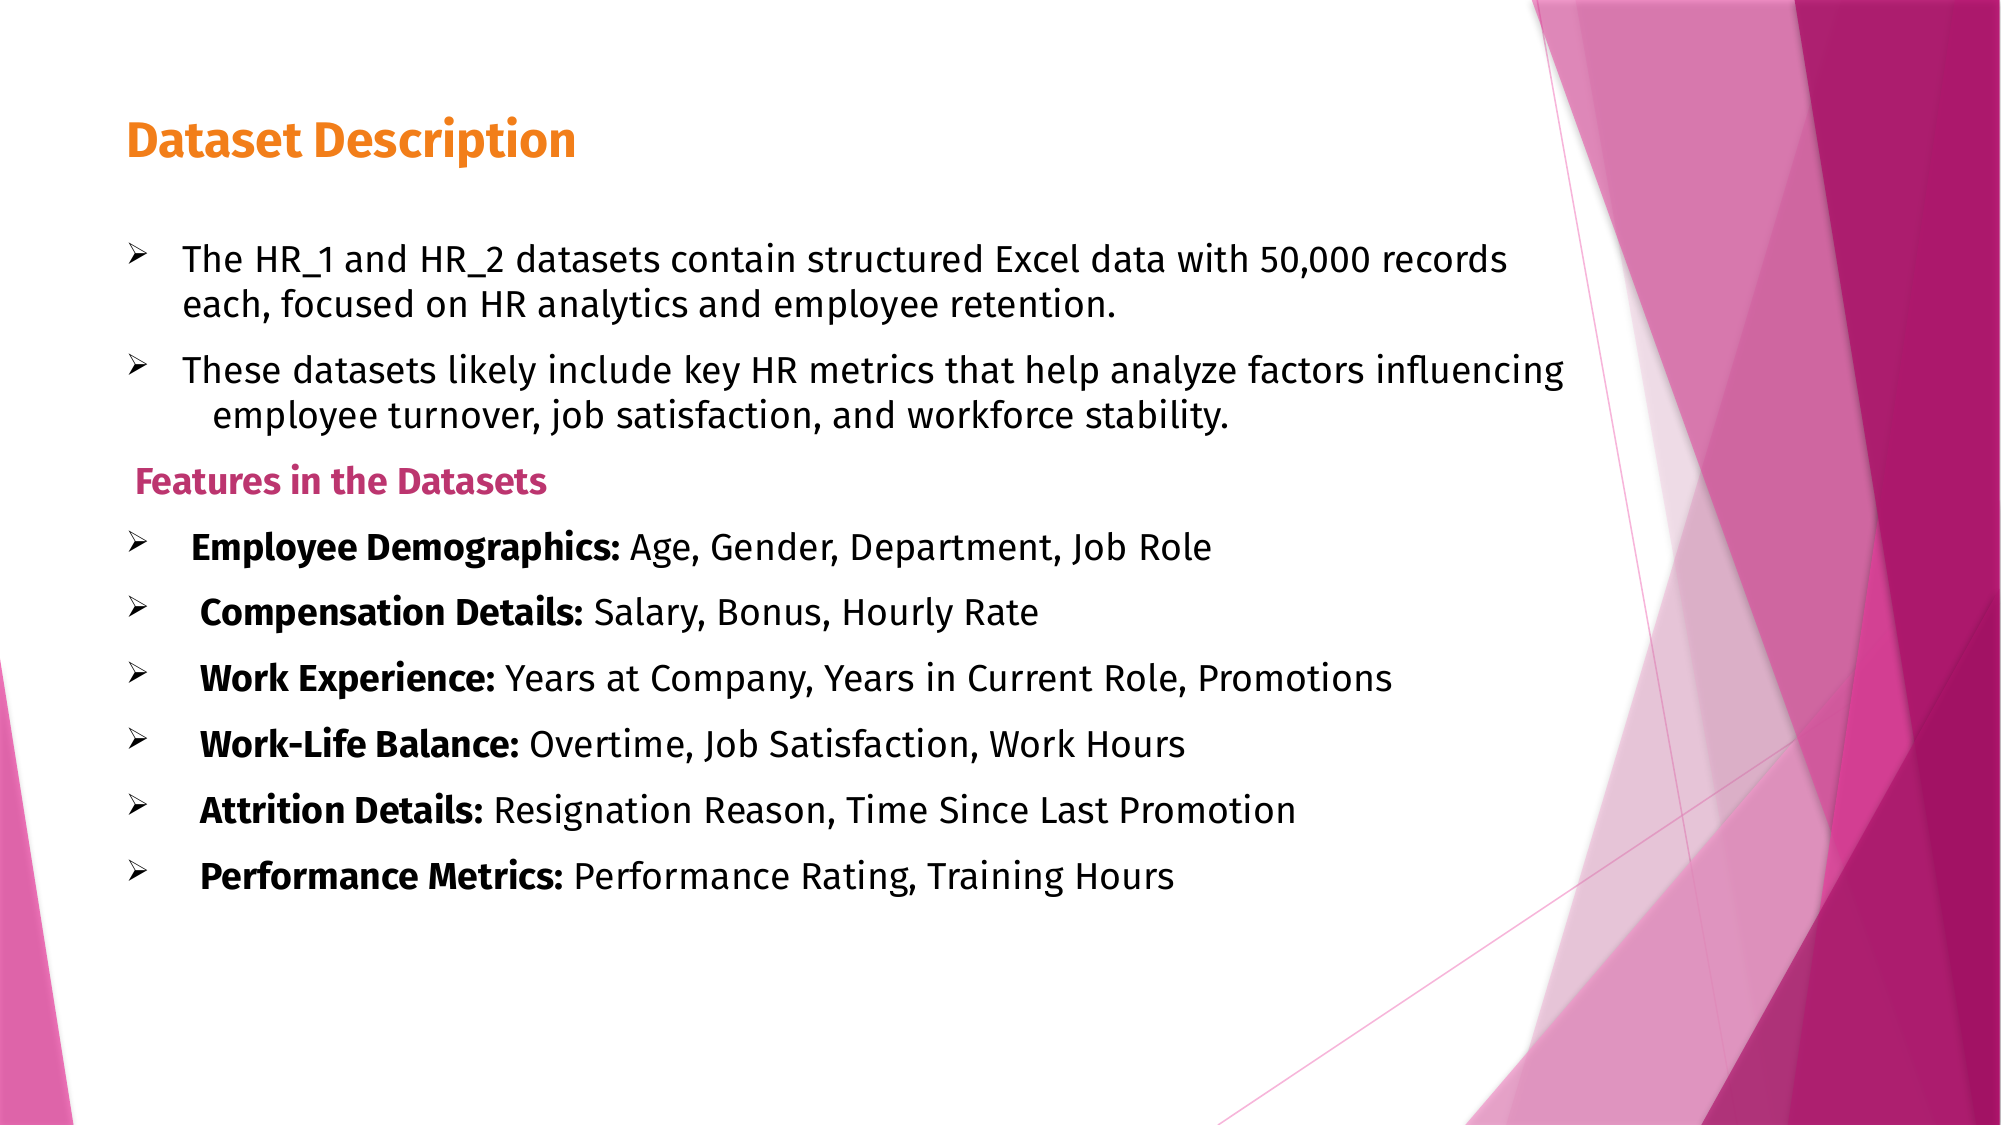

# Dataset Description
The HR_1 and HR_2 datasets contain structured Excel data with 50,000 records each, focused on HR analytics and employee retention.
These datasets likely include key HR metrics that help analyze factors influencing    employee turnover, job satisfaction, and workforce stability.
 Features in the Datasets
 Employee Demographics: Age, Gender, Department, Job Role
  Compensation Details: Salary, Bonus, Hourly Rate
  Work Experience: Years at Company, Years in Current Role, Promotions
  Work-Life Balance: Overtime, Job Satisfaction, Work Hours
  Attrition Details: Resignation Reason, Time Since Last Promotion
  Performance Metrics: Performance Rating, Training Hours